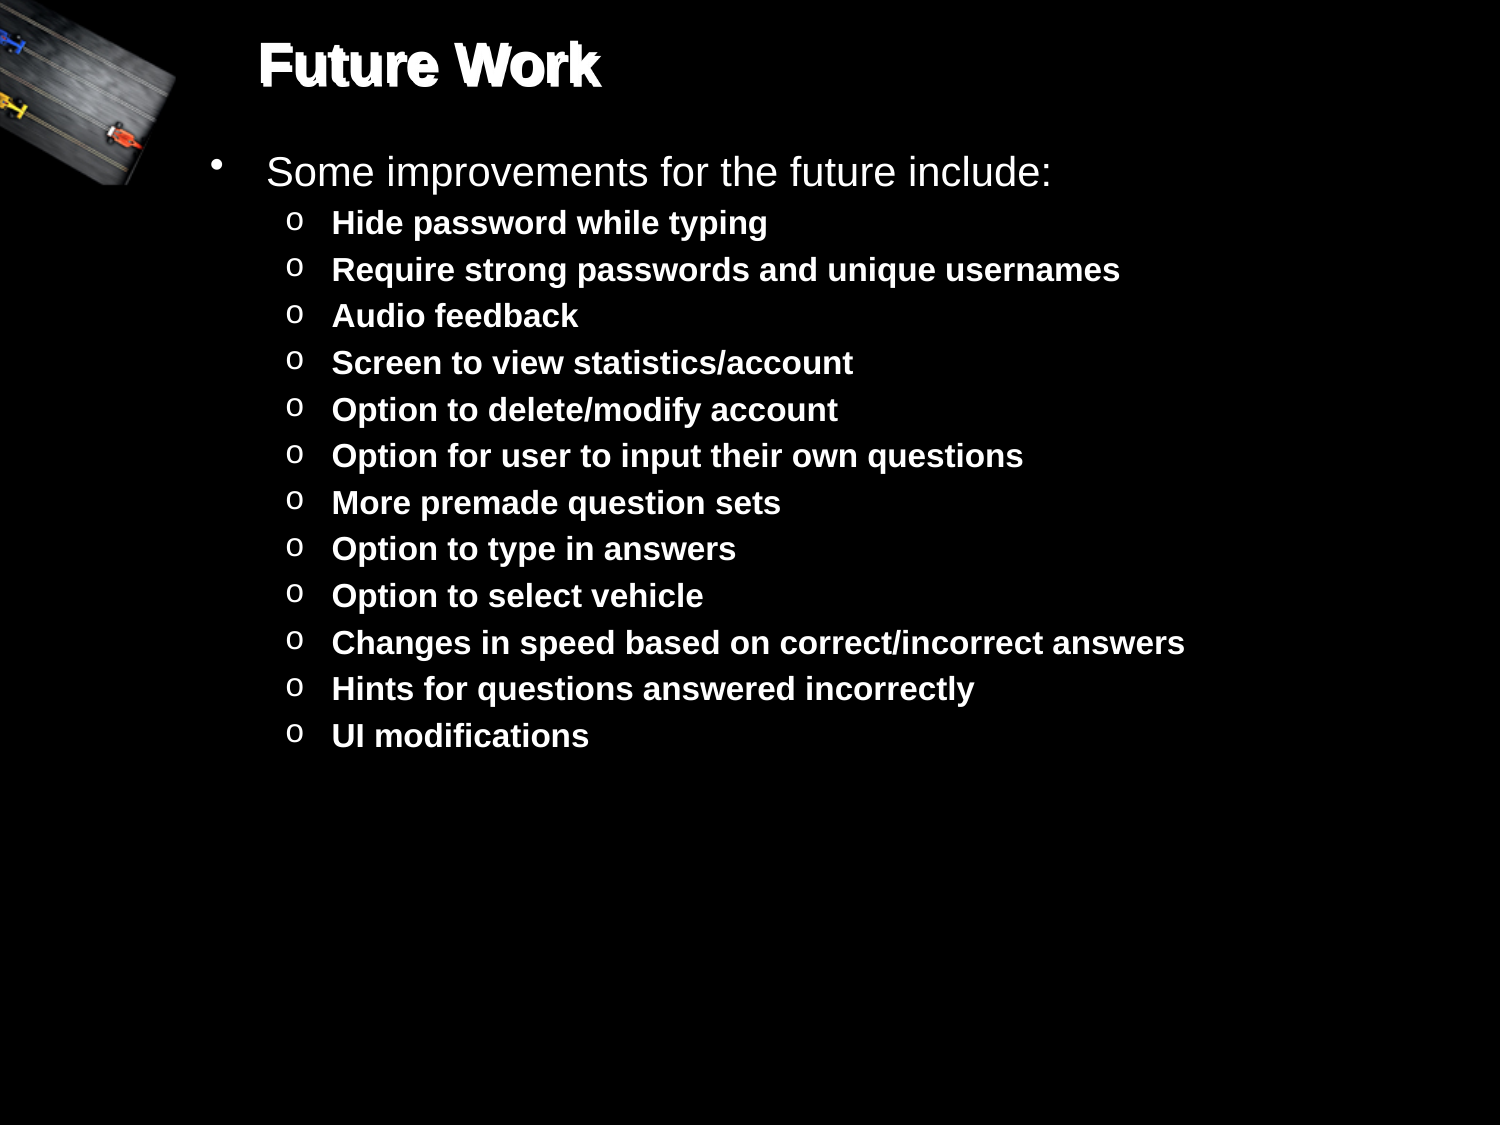

# Future Work
Some improvements for the future include:
Hide password while typing
Require strong passwords and unique usernames
Audio feedback
Screen to view statistics/account
Option to delete/modify account
Option for user to input their own questions
More premade question sets
Option to type in answers
Option to select vehicle
Changes in speed based on correct/incorrect answers
Hints for questions answered incorrectly
UI modifications